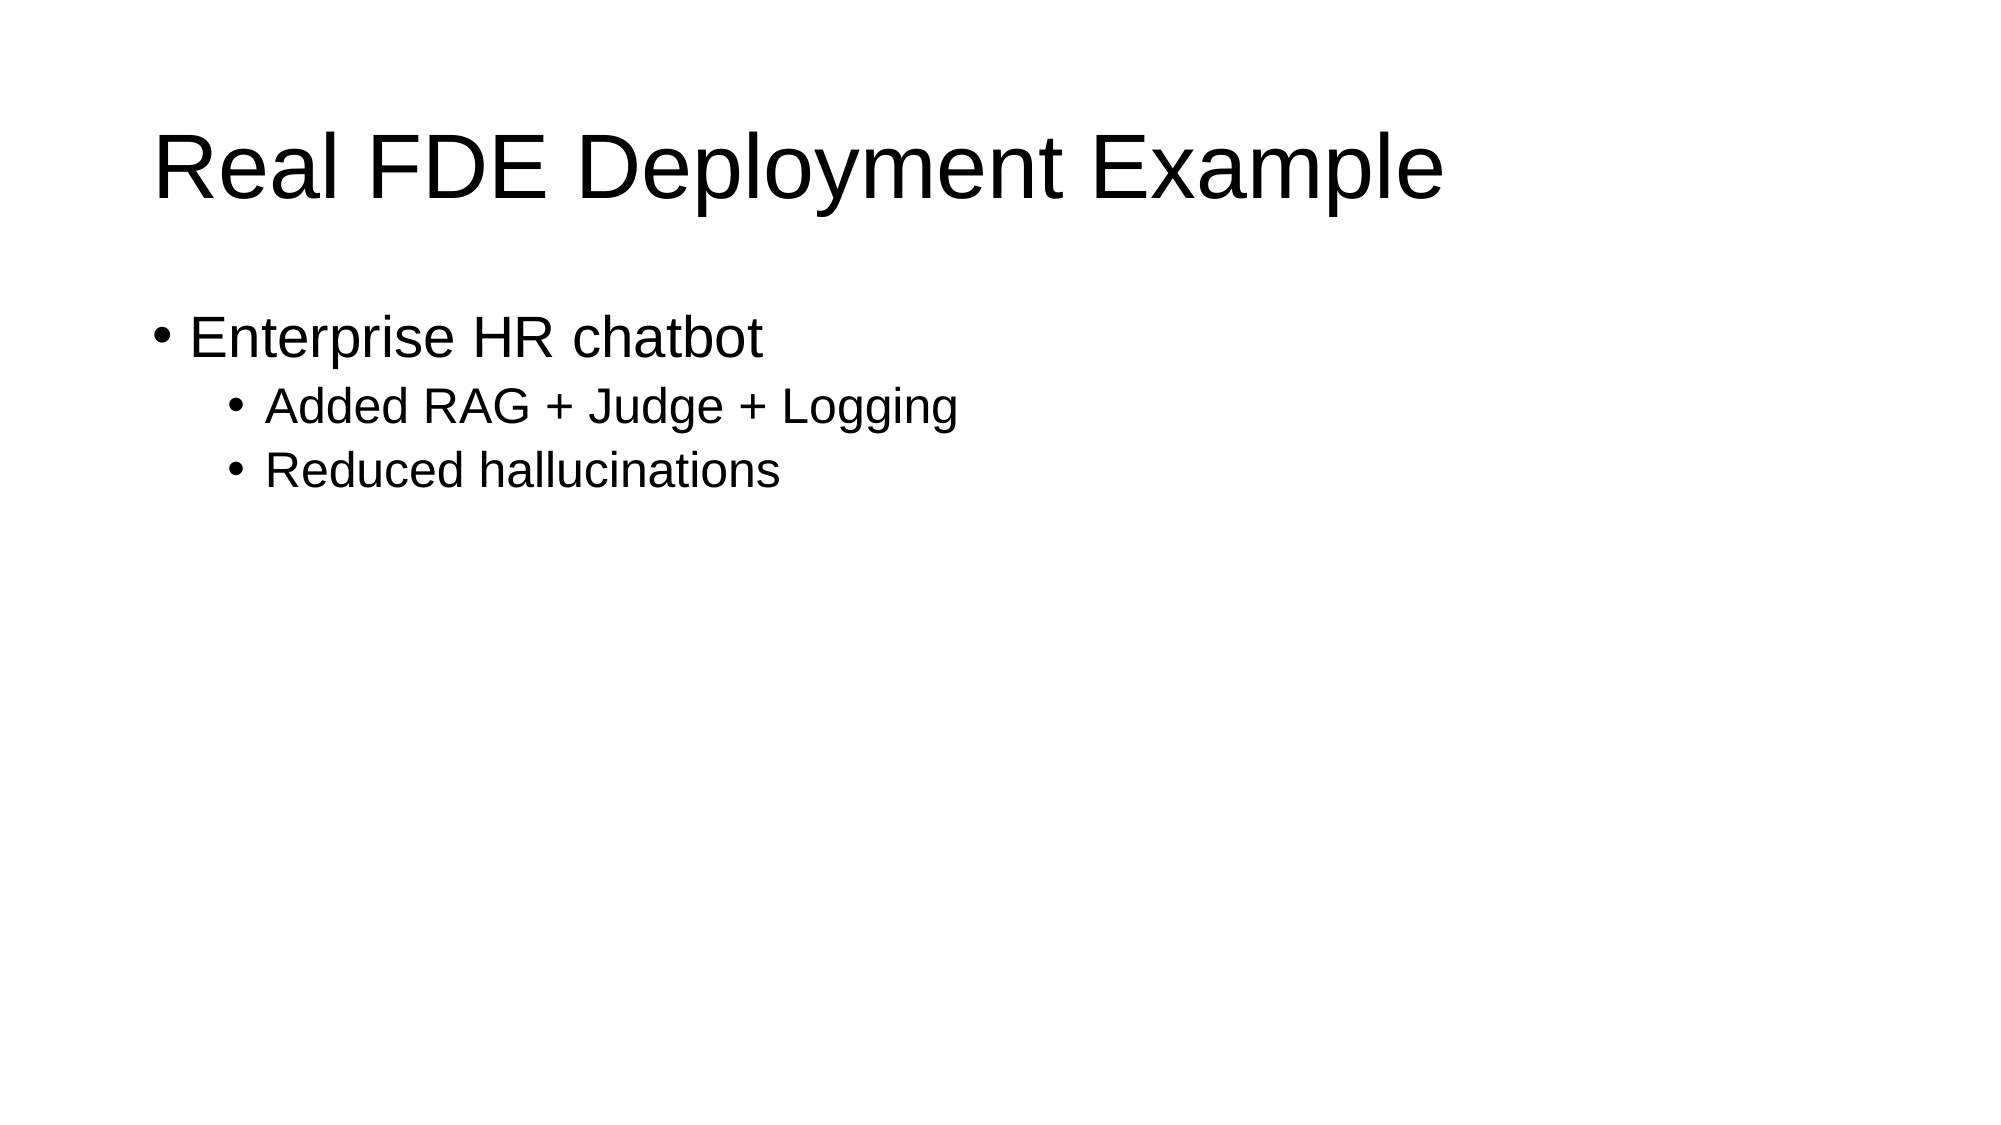

# Real FDE Deployment Example
Enterprise HR chatbot
Added RAG + Judge + Logging
Reduced hallucinations